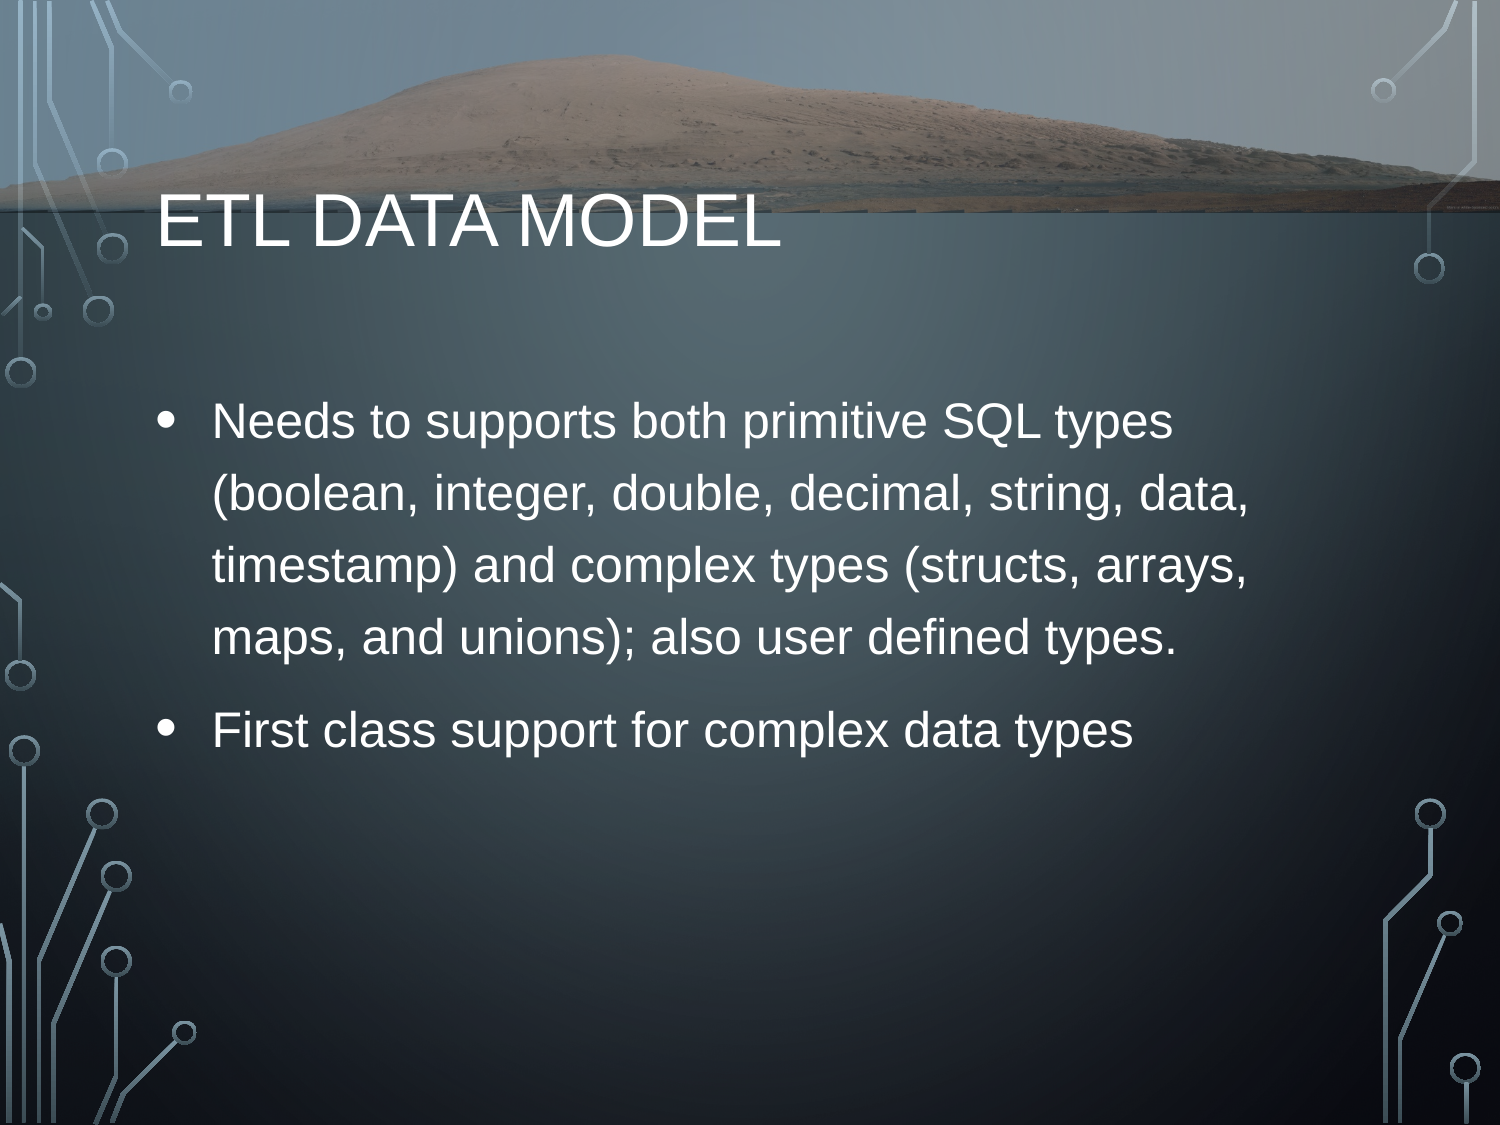

# ETL Data Model
Needs to supports both primitive SQL types (boolean, integer, double, decimal, string, data, timestamp) and complex types (structs, arrays, maps, and unions); also user defined types.
First class support for complex data types